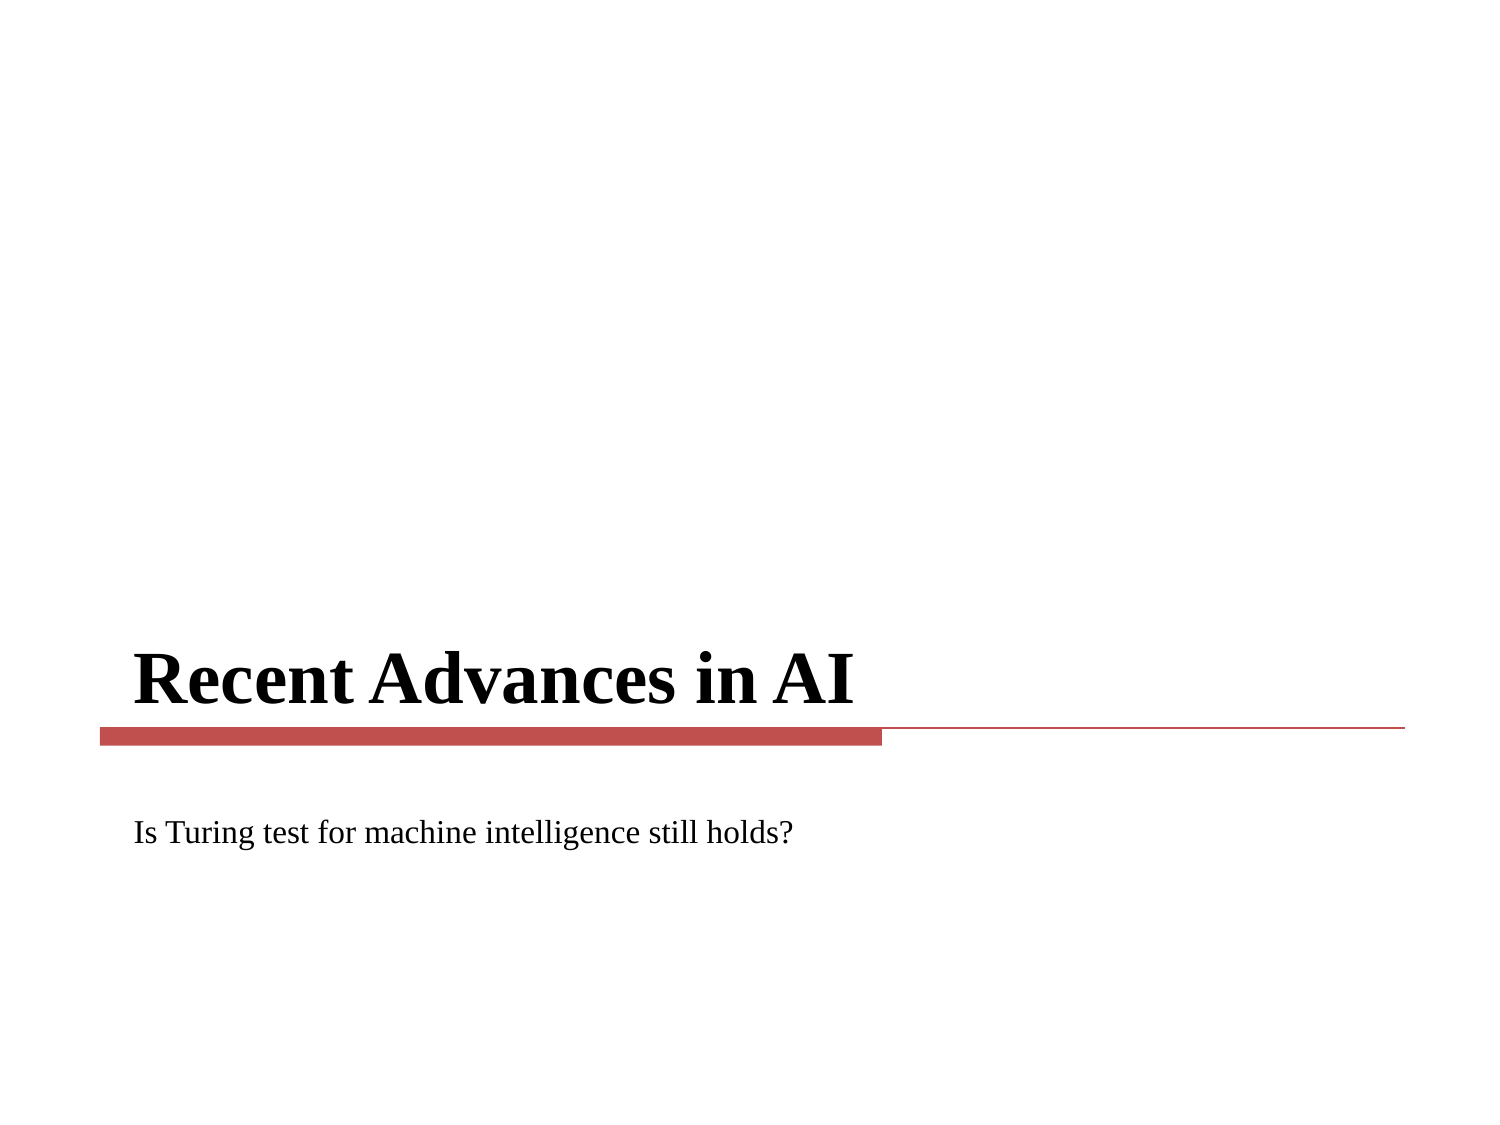

# Recent Advances in AI
Is Turing test for machine intelligence still holds?